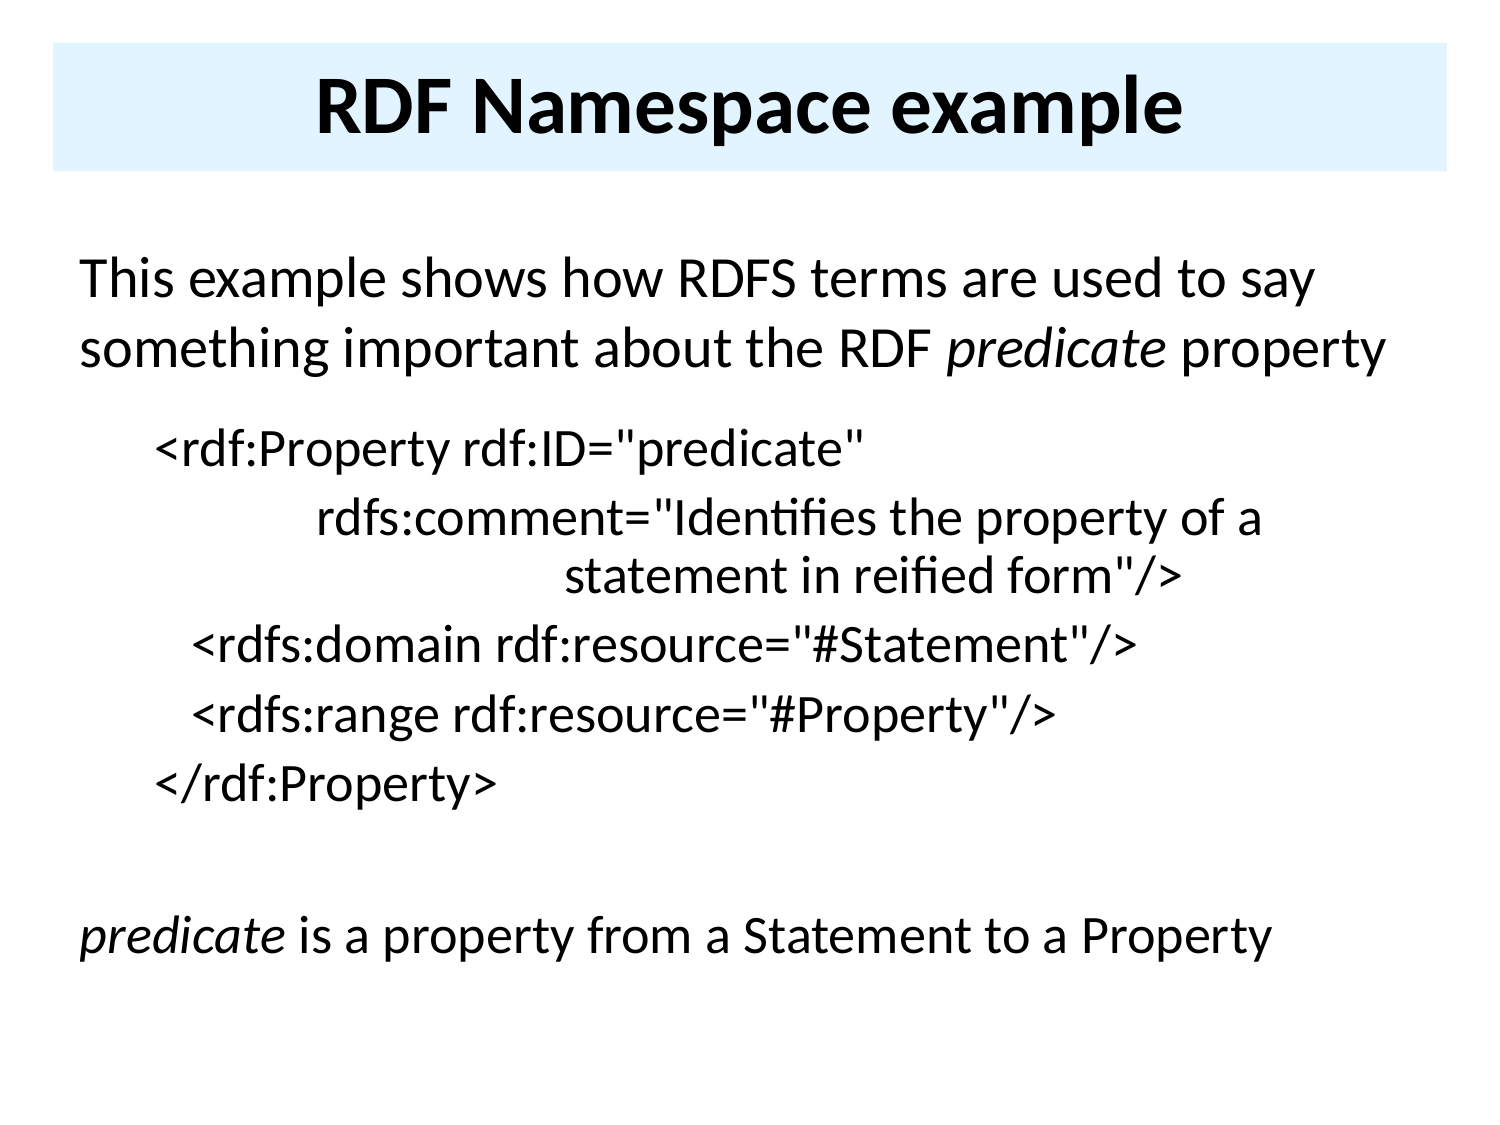

# RDF Namespace example
This example shows how RDFS terms are used to say something important about the RDF predicate property

<rdf:Property rdf:ID="predicate"
	 rdfs:comment="Identifies the property of a 			         statement in reified form"/>
   <rdfs:domain rdf:resource="#Statement"/>
   <rdfs:range rdf:resource="#Property"/>
</rdf:Property>

predicate is a property from a Statement to a Property